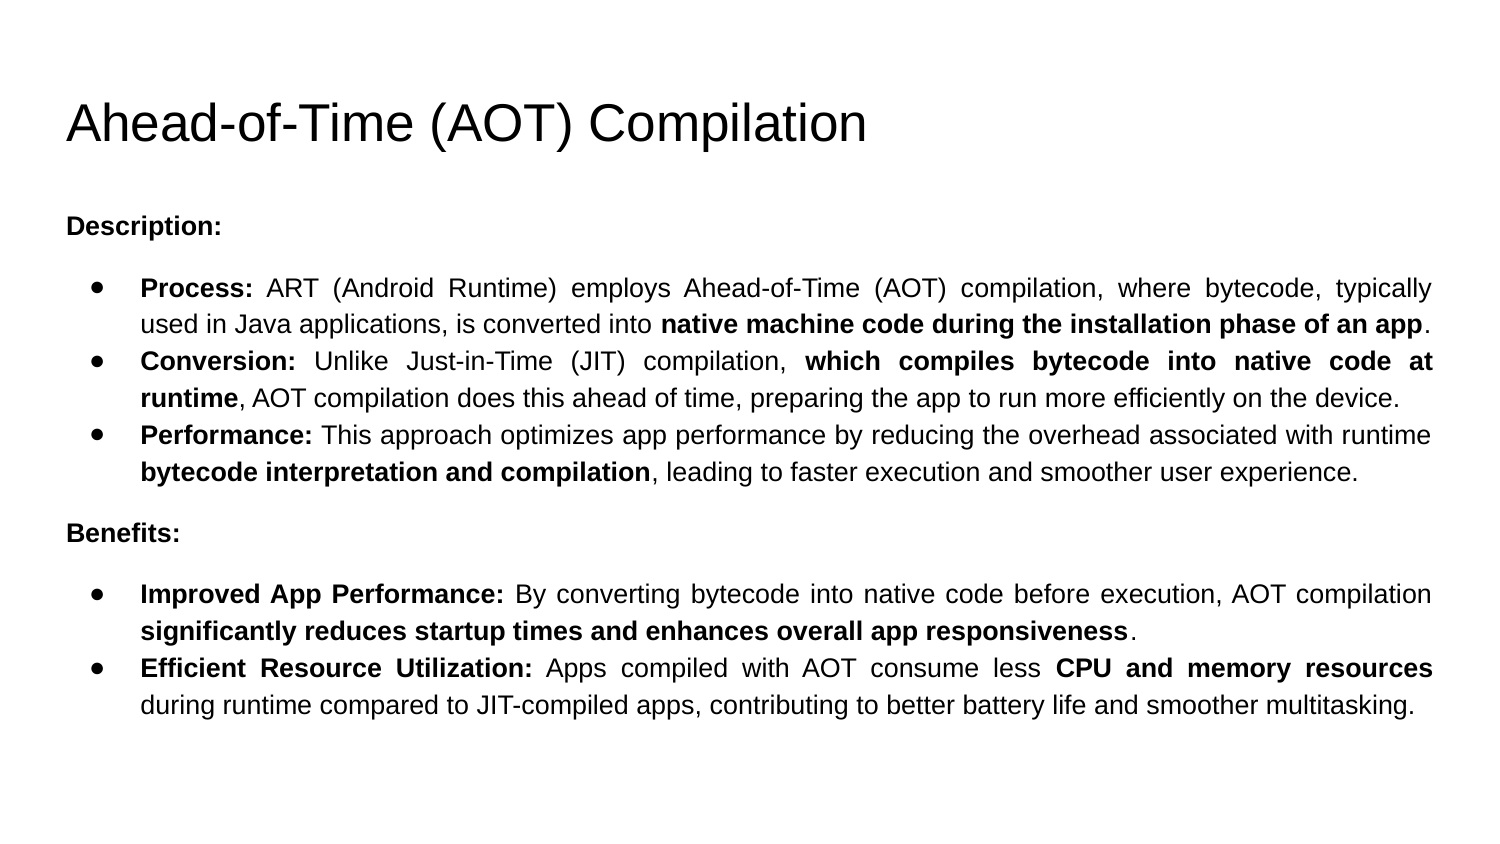

# Ahead-of-Time (AOT) Compilation
Description:
Process: ART (Android Runtime) employs Ahead-of-Time (AOT) compilation, where bytecode, typically used in Java applications, is converted into native machine code during the installation phase of an app.
Conversion: Unlike Just-in-Time (JIT) compilation, which compiles bytecode into native code at runtime, AOT compilation does this ahead of time, preparing the app to run more efficiently on the device.
Performance: This approach optimizes app performance by reducing the overhead associated with runtime bytecode interpretation and compilation, leading to faster execution and smoother user experience.
Benefits:
Improved App Performance: By converting bytecode into native code before execution, AOT compilation significantly reduces startup times and enhances overall app responsiveness.
Efficient Resource Utilization: Apps compiled with AOT consume less CPU and memory resources during runtime compared to JIT-compiled apps, contributing to better battery life and smoother multitasking.